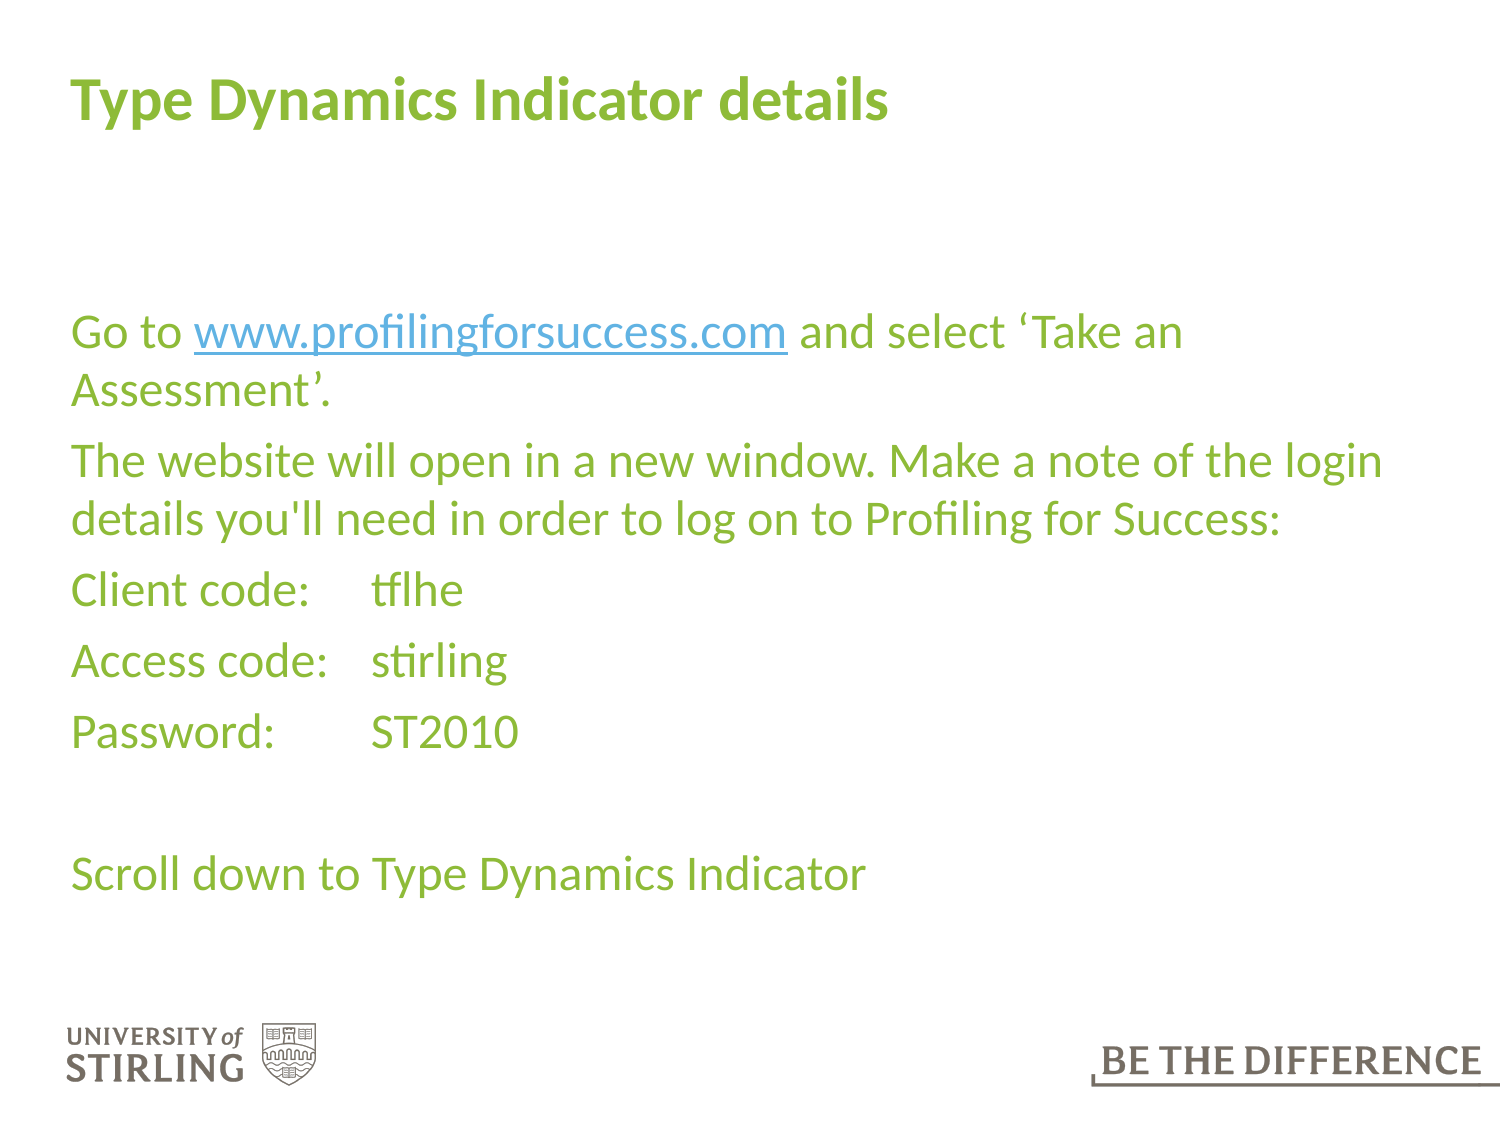

# Type Dynamics Indicator details
Go to www.profilingforsuccess.com and select ‘Take an Assessment’.
The website will open in a new window. Make a note of the login details you'll need in order to log on to Profiling for Success:
Client code: 	tflhe
Access code:	stirling
Password: 	ST2010

Scroll down to Type Dynamics Indicator